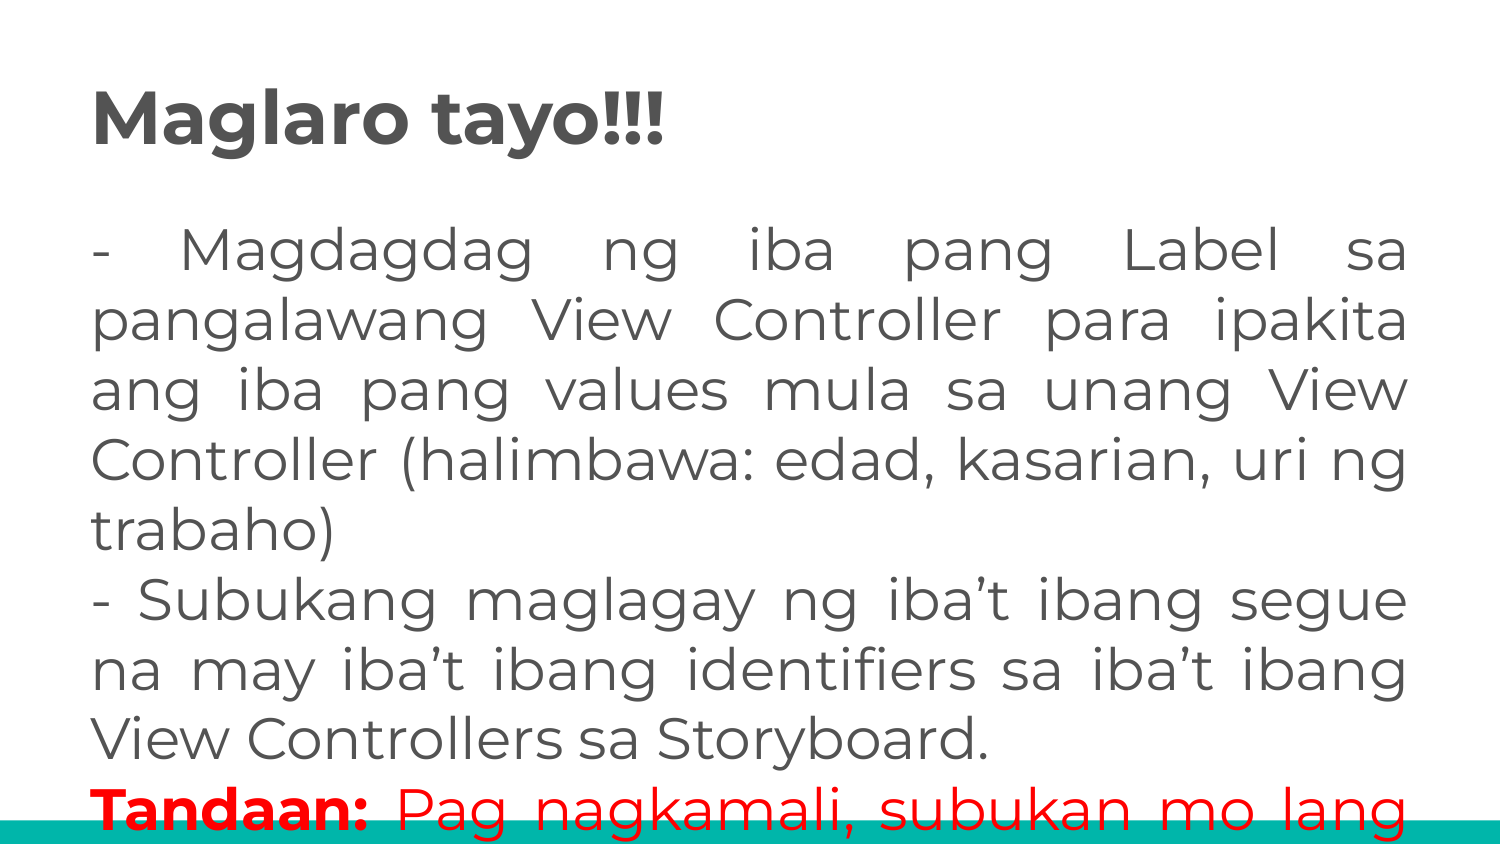

# Maglaro tayo!!!
- Magdagdag ng iba pang Label sa pangalawang View Controller para ipakita ang iba pang values mula sa unang View Controller (halimbawa: edad, kasarian, uri ng trabaho)
- Subukang maglagay ng iba’t ibang segue na may iba’t ibang identifiers sa iba’t ibang View Controllers sa Storyboard.
Tandaan: Pag nagkamali, subukan mo lang ulit